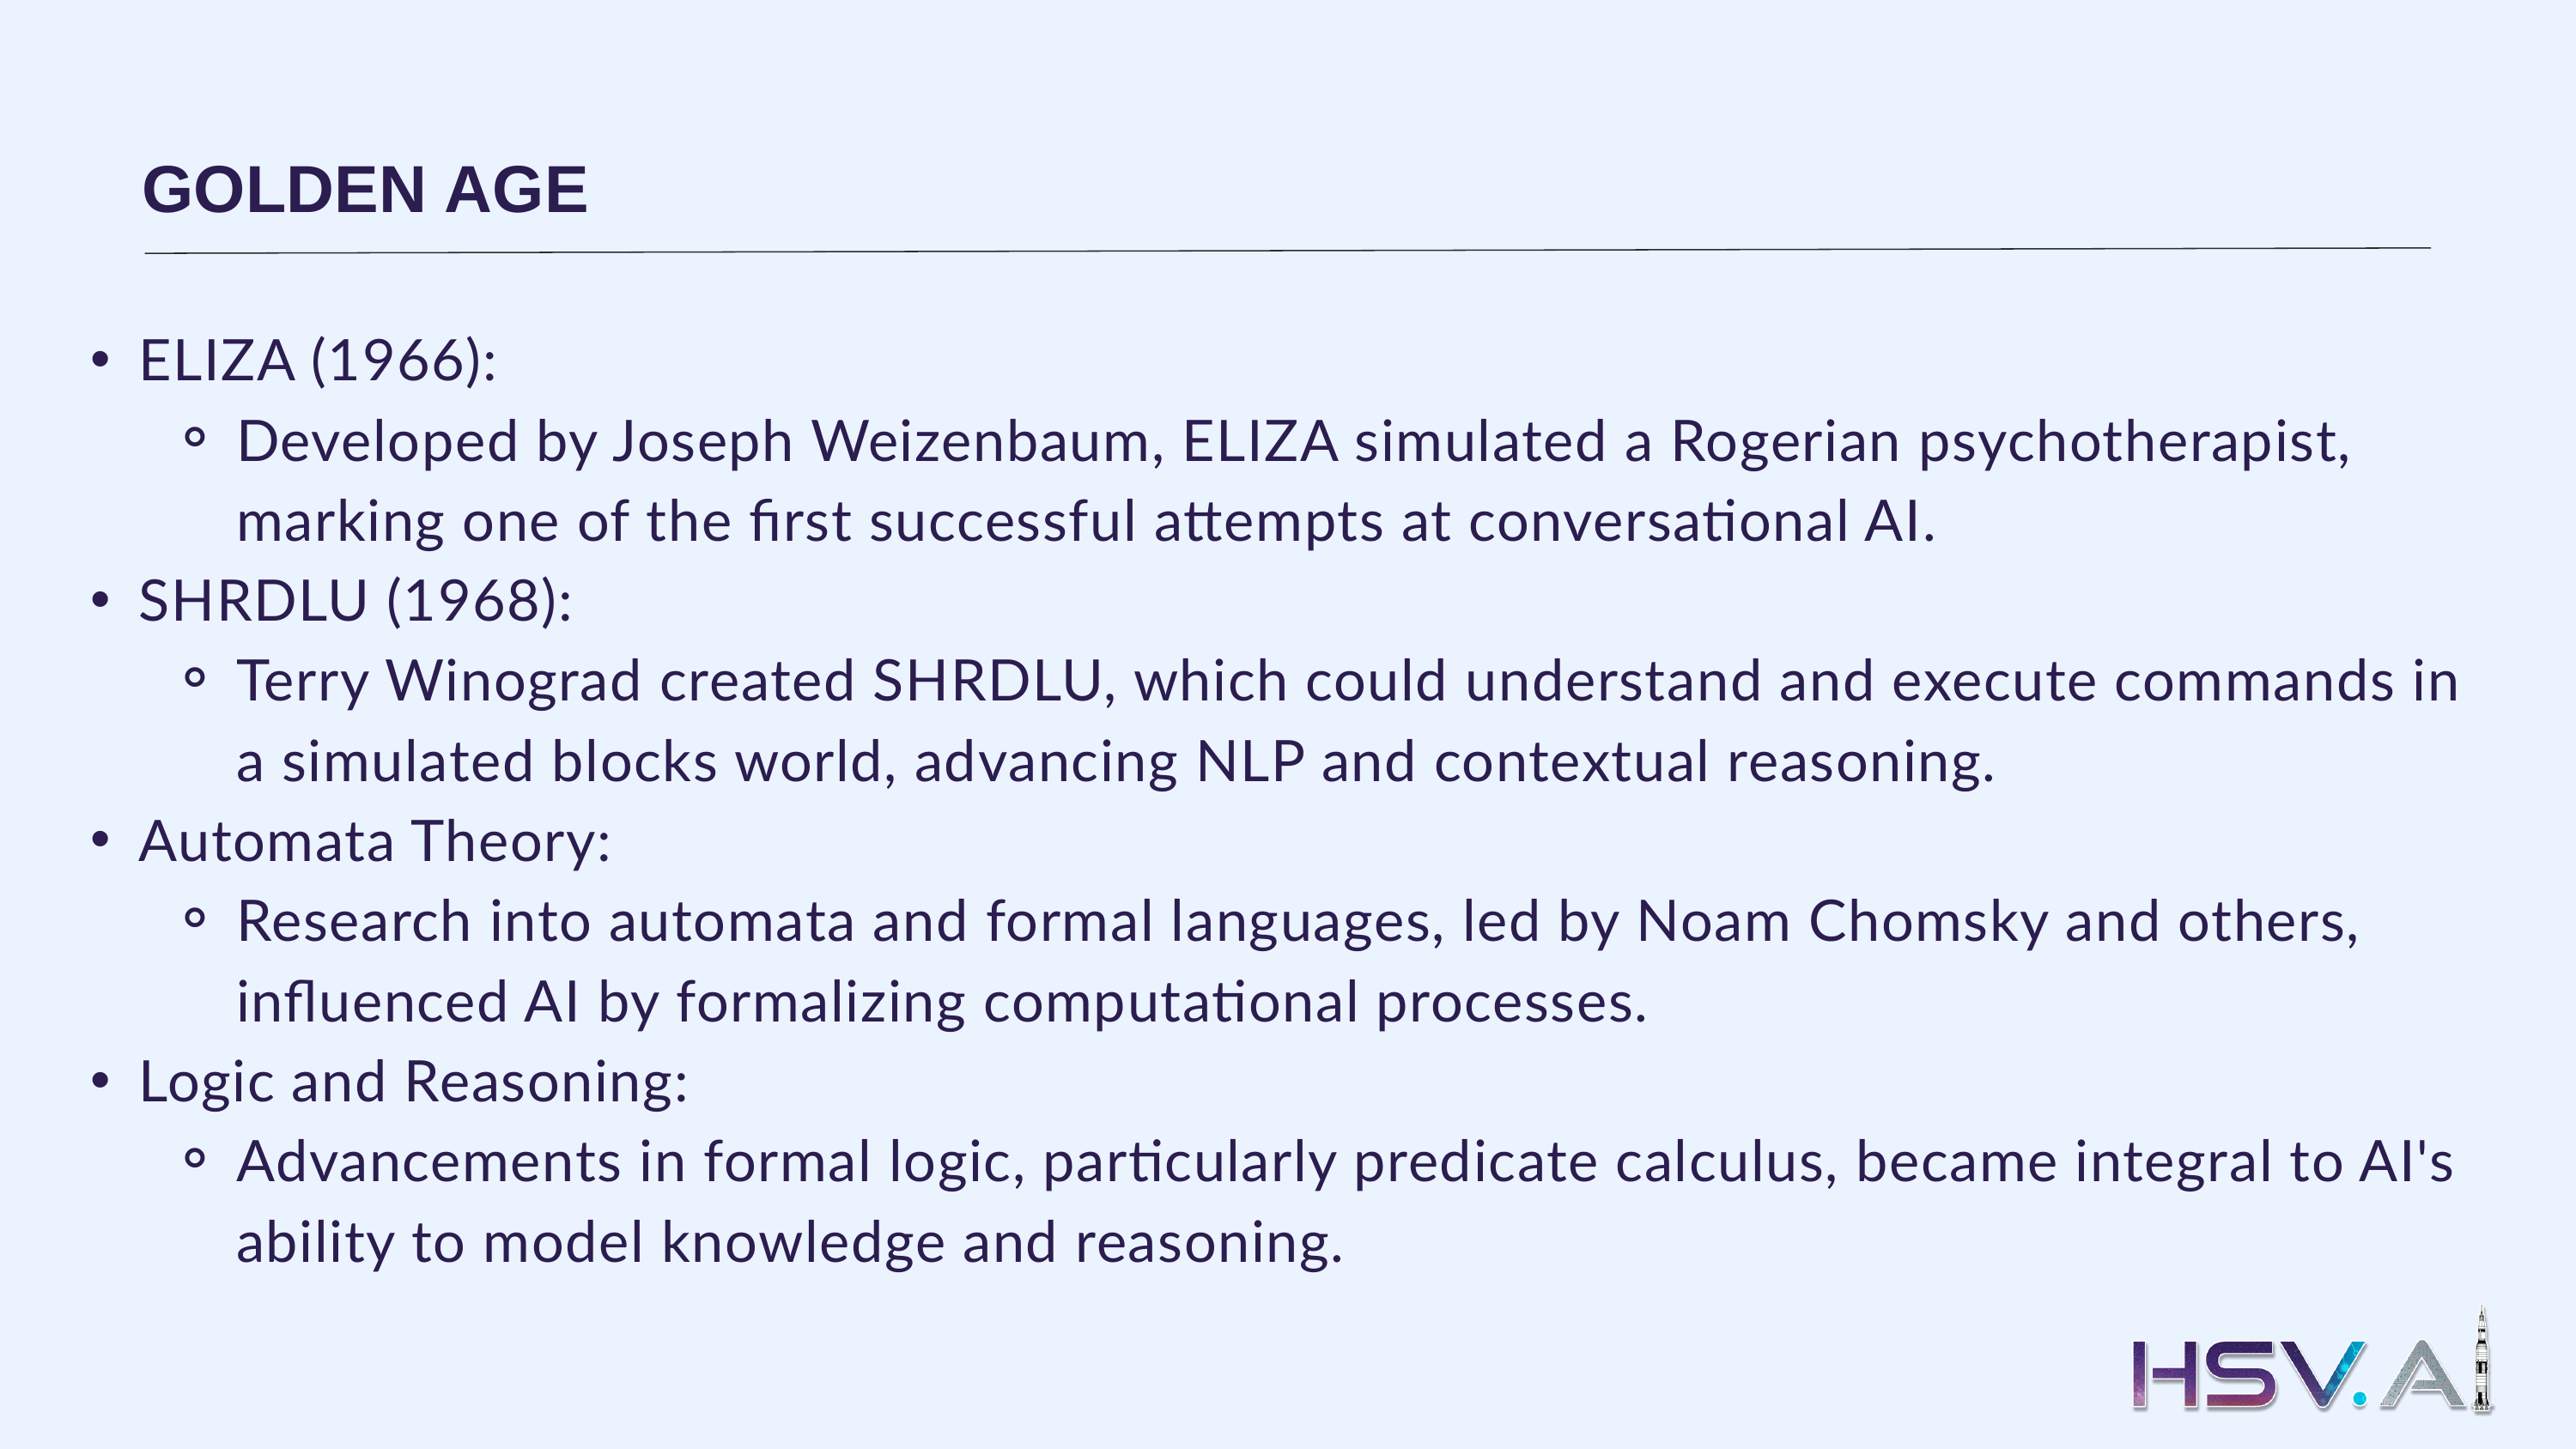

GOLDEN AGE

ELIZA (1966):
Developed by Joseph Weizenbaum, ELIZA simulated a Rogerian psychotherapist, marking one of the first successful attempts at conversational AI.
SHRDLU (1968):
Terry Winograd created SHRDLU, which could understand and execute commands in a simulated blocks world, advancing NLP and contextual reasoning.
Automata Theory:
Research into automata and formal languages, led by Noam Chomsky and others, influenced AI by formalizing computational processes.
Logic and Reasoning:
Advancements in formal logic, particularly predicate calculus, became integral to AI's ability to model knowledge and reasoning.